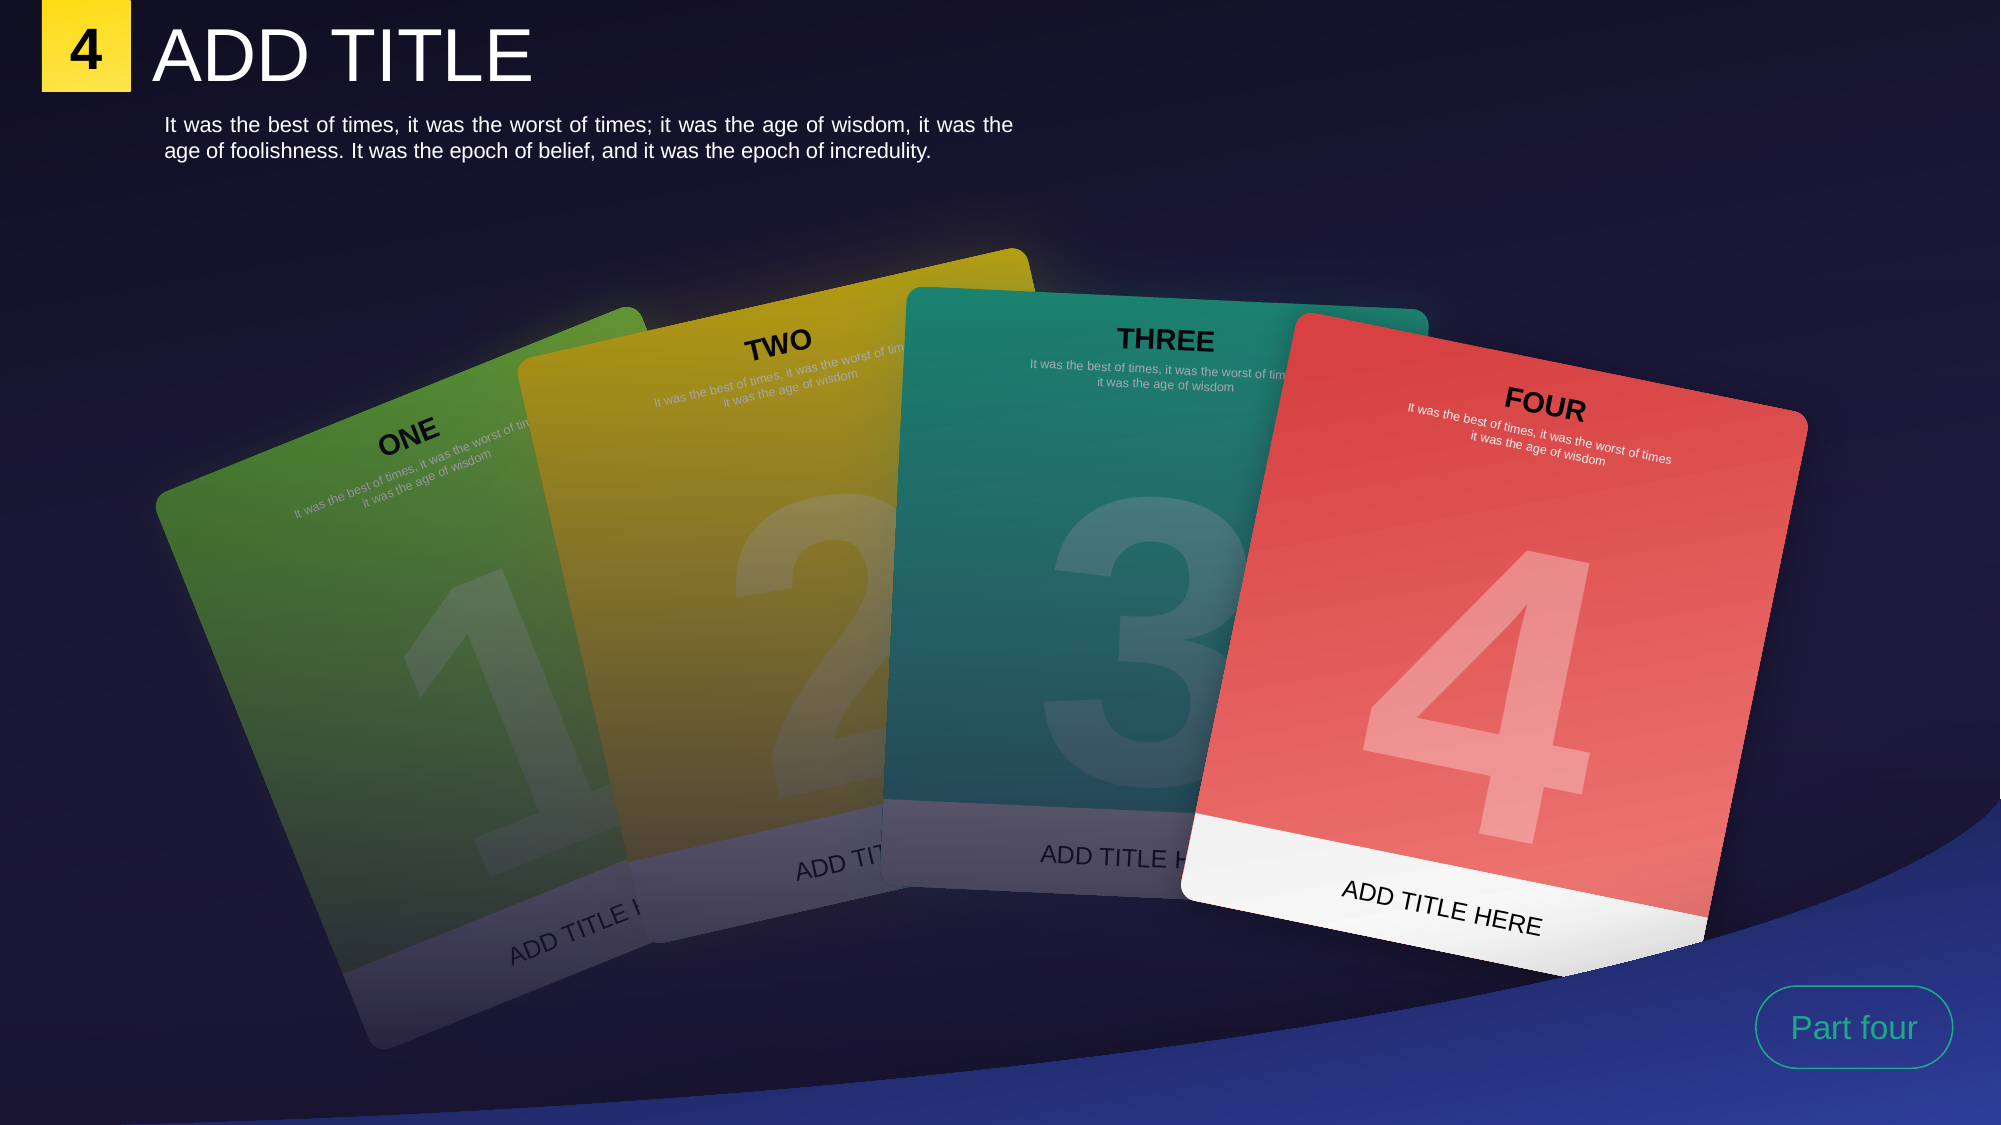

4

ADD TITLE
It was the best of times, it was the worst of times; it was the age of wisdom, it was the age of foolishness. It was the epoch of belief, and it was the epoch of incredulity.

TWO
It was the best of times, it was the worst of times
 it was the age of wisdom
2

ADD TITLE HERE

THREE
It was the best of times, it was the worst of times
 it was the age of wisdom
3

ADD TITLE HERE

ONE
It was the best of times, it was the worst of times
 it was the age of wisdom
1

ADD TITLE HERE

FOUR
4
It was the best of times, it was the worst of times
 it was the age of wisdom

ADD TITLE HERE

Part four